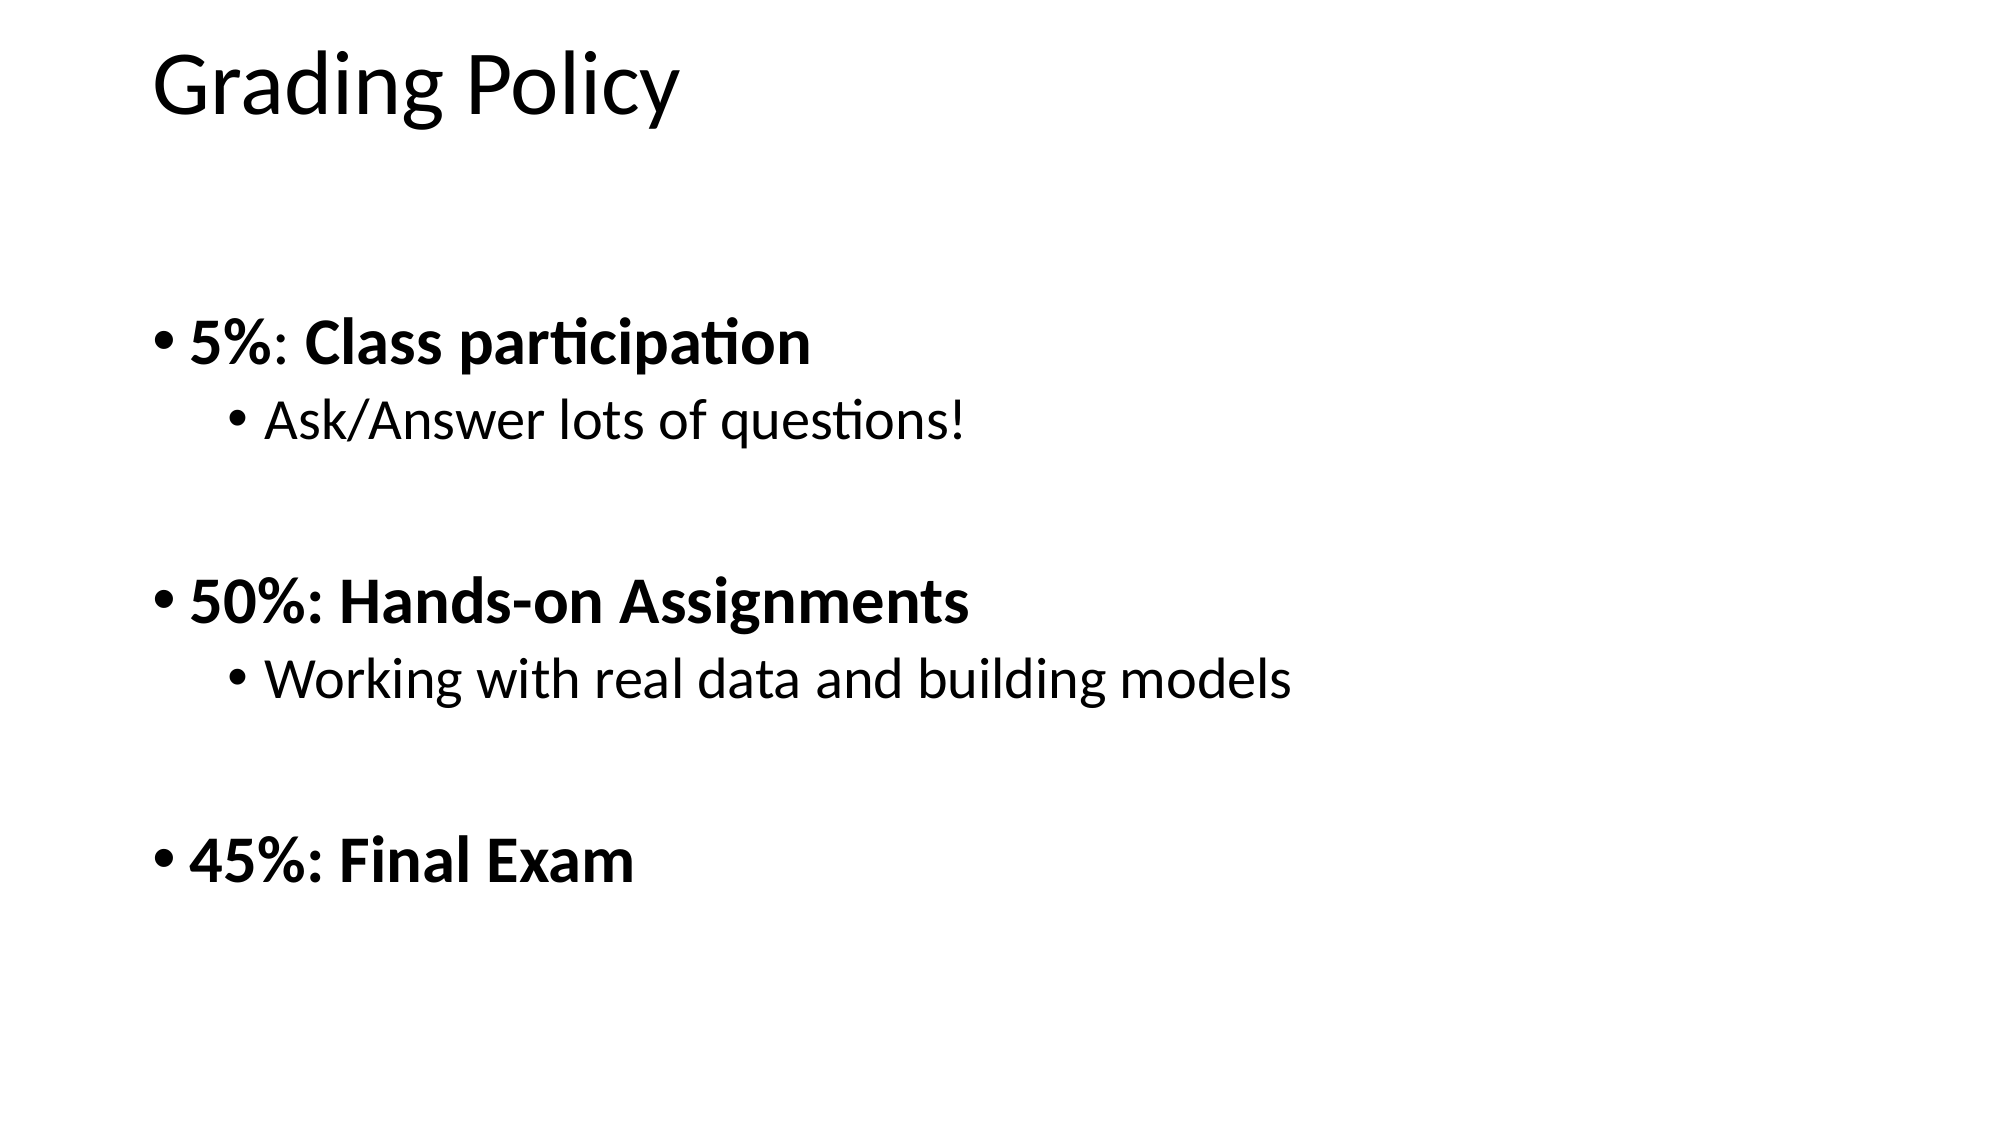

# Grading Policy
5%: Class participation
Ask/Answer lots of questions!

50%: Hands-on Assignments
Working with real data and building models

45%: Final Exam